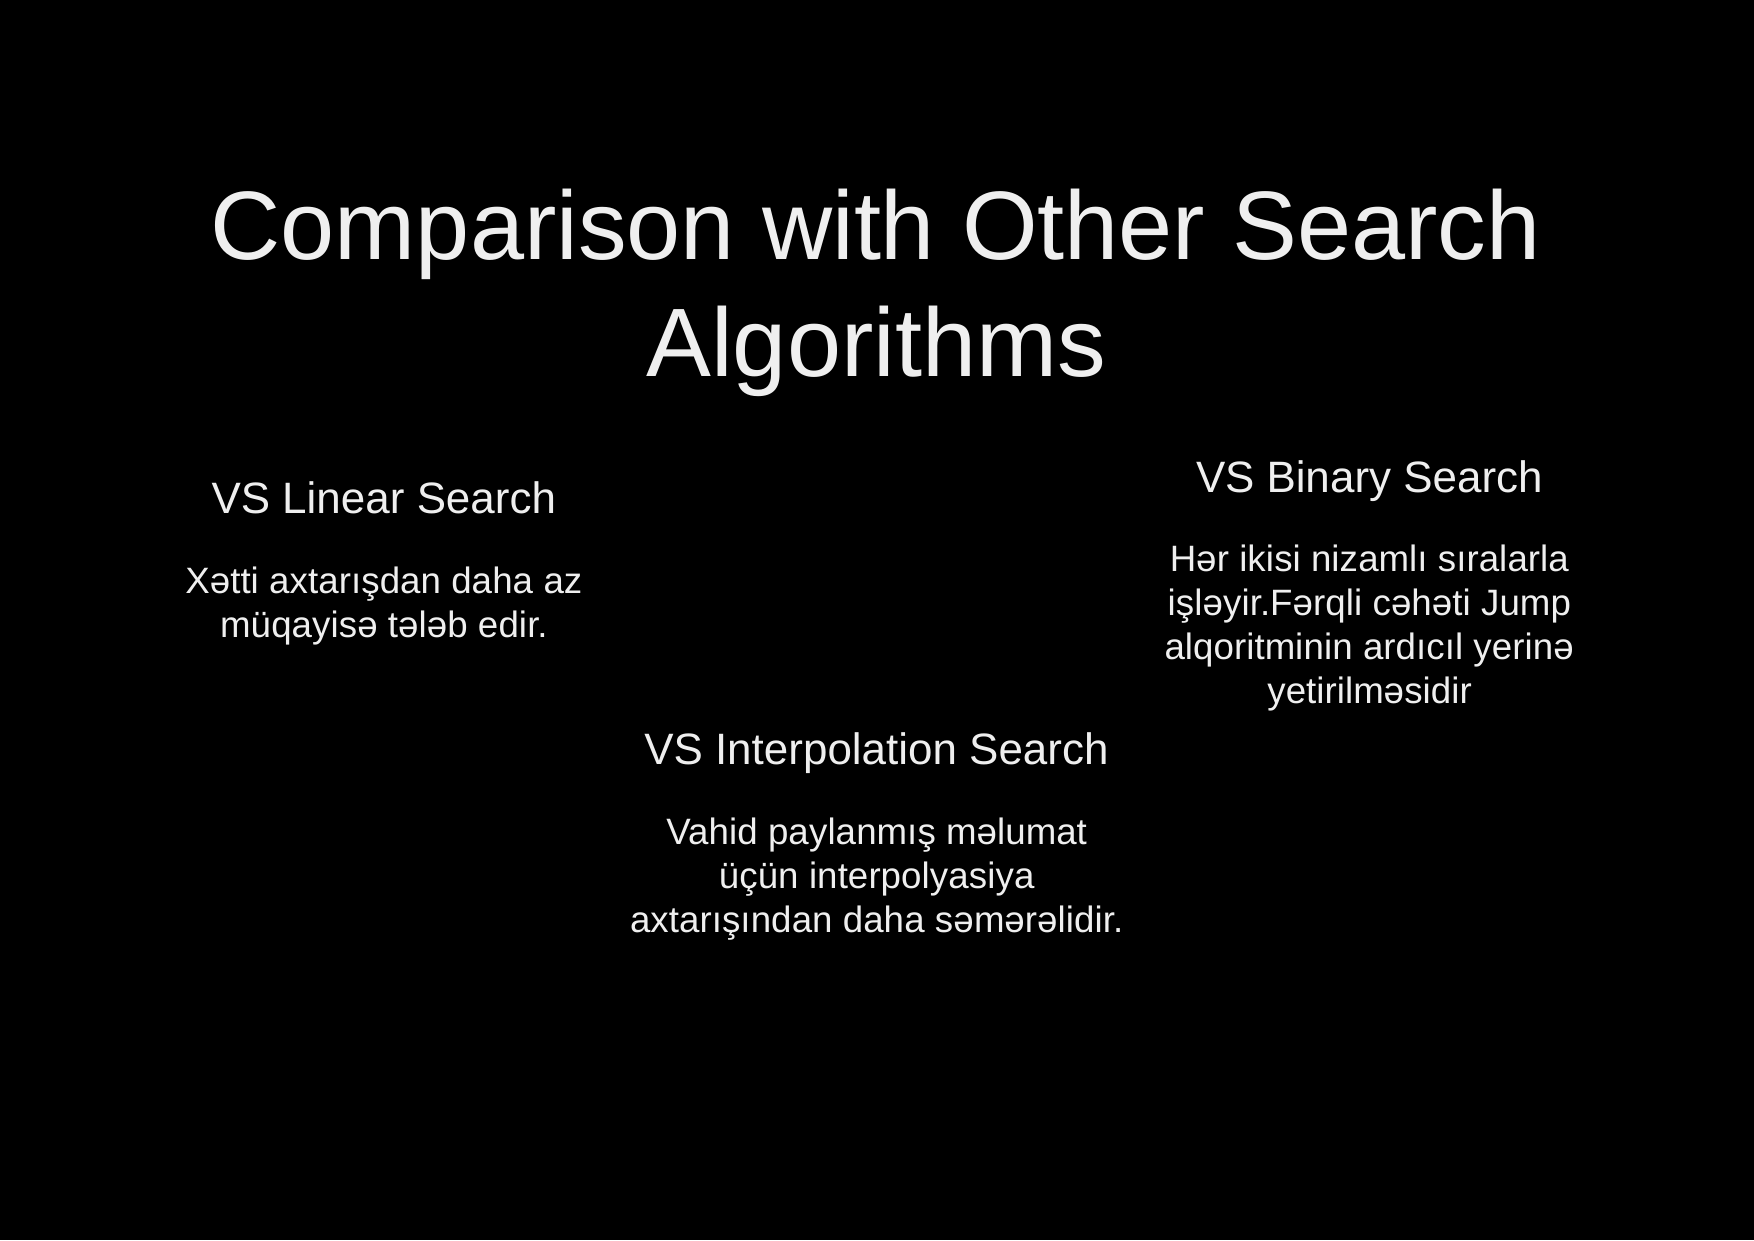

Comparison with Other Search Algorithms
VS Binary Search
Hər ikisi nizamlı sıralarla işləyir.Fərqli cəhəti Jump alqoritminin ardıcıl yerinə yetirilməsidir
VS Linear Search
Xətti axtarışdan daha az müqayisə tələb edir.
VS Interpolation Search
Vahid paylanmış məlumat üçün interpolyasiya axtarışından daha səmərəlidir.